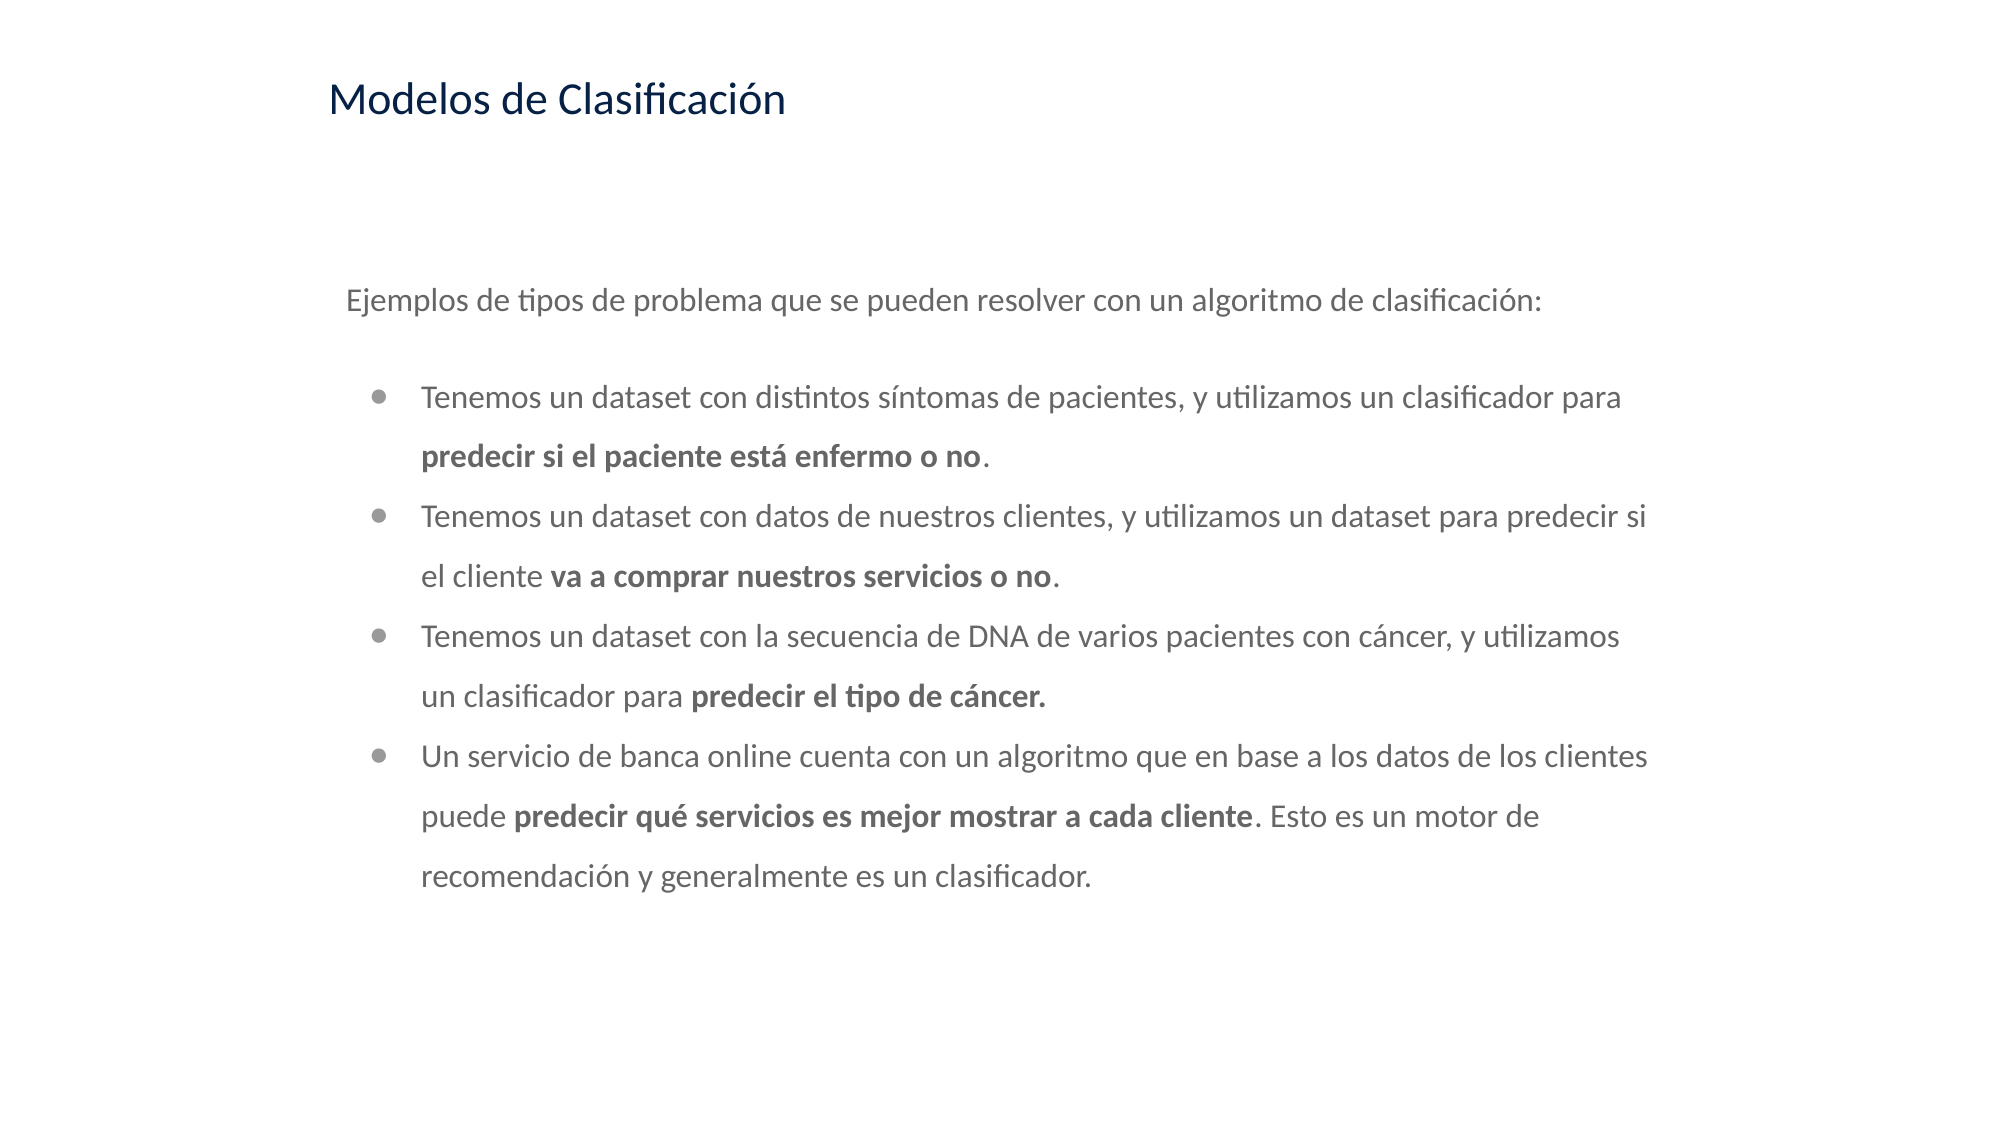

# Modelos de Clasificación
Ejemplos de tipos de problema que se pueden resolver con un algoritmo de clasificación:

Tenemos un dataset con distintos síntomas de pacientes, y utilizamos un clasificador para predecir si el paciente está enfermo o no.
Tenemos un dataset con datos de nuestros clientes, y utilizamos un dataset para predecir si el cliente va a comprar nuestros servicios o no.
Tenemos un dataset con la secuencia de DNA de varios pacientes con cáncer, y utilizamos un clasificador para predecir el tipo de cáncer.
Un servicio de banca online cuenta con un algoritmo que en base a los datos de los clientes puede predecir qué servicios es mejor mostrar a cada cliente. Esto es un motor de recomendación y generalmente es un clasificador.